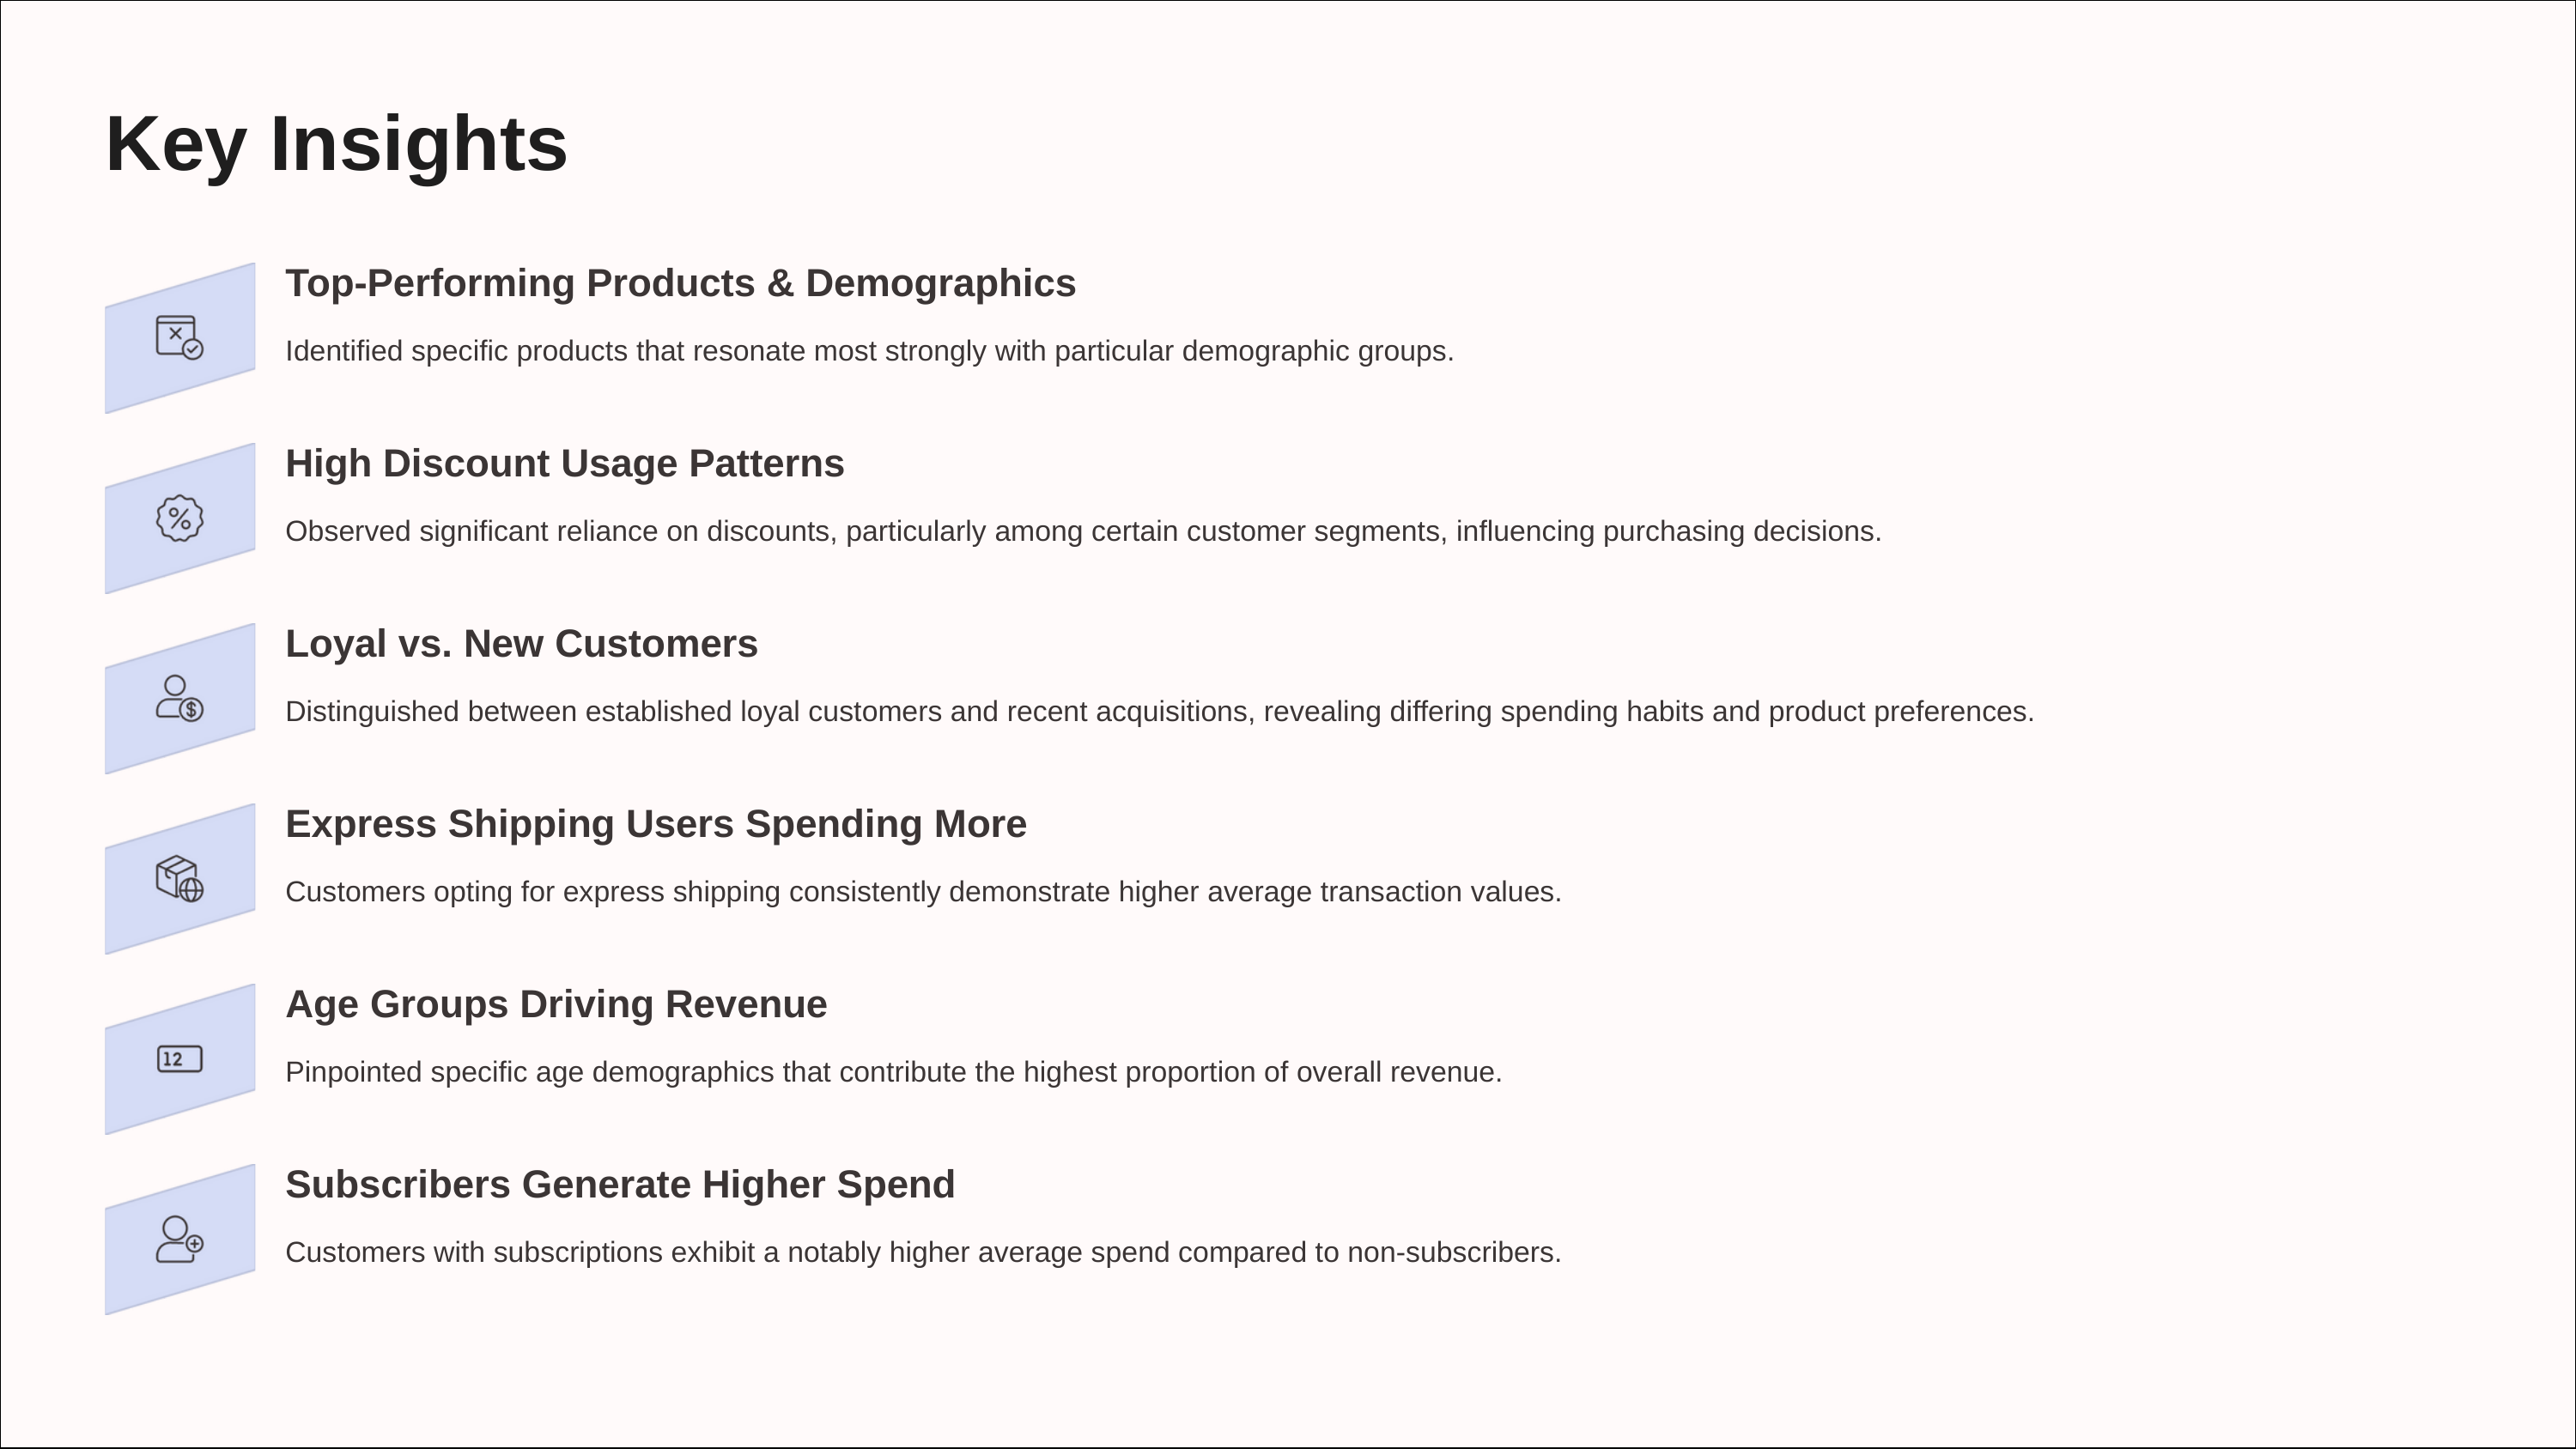

Key Insights
Top-Performing Products & Demographics

Identified specific products that resonate most strongly with particular demographic groups.
High Discount Usage Patterns

Observed significant reliance on discounts, particularly among certain customer segments, influencing purchasing decisions.
Loyal vs. New Customers

Distinguished between established loyal customers and recent acquisitions, revealing differing spending habits and product preferences.
Express Shipping Users Spending More

Customers opting for express shipping consistently demonstrate higher average transaction values.
Age Groups Driving Revenue

Pinpointed specific age demographics that contribute the highest proportion of overall revenue.
Subscribers Generate Higher Spend

Customers with subscriptions exhibit a notably higher average spend compared to non-subscribers.